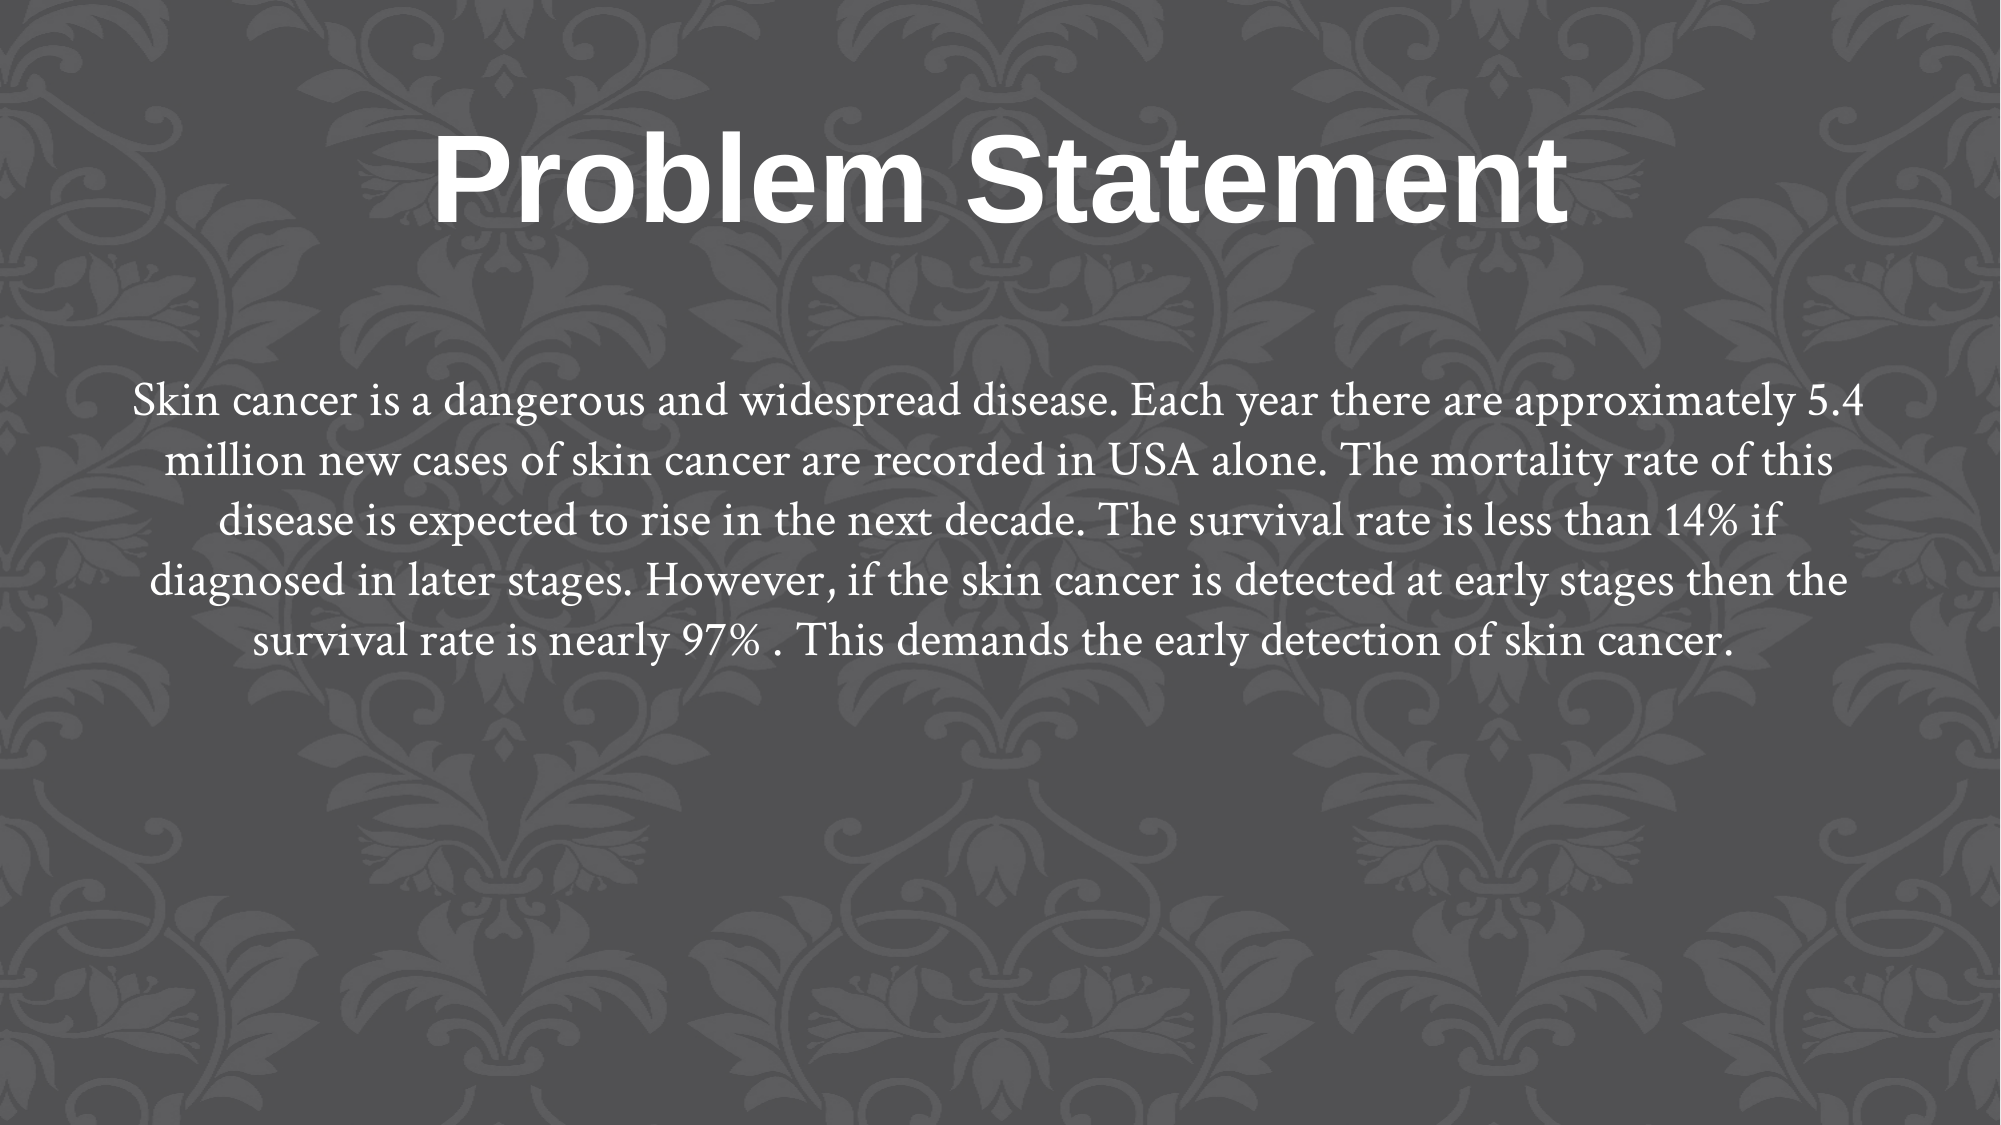

Problem Statement
Skin cancer is a dangerous and widespread disease. Each year there are approximately 5.4 million new cases of skin cancer are recorded in USA alone. The mortality rate of this disease is expected to rise in the next decade. The survival rate is less than 14% if diagnosed in later stages. However, if the skin cancer is detected at early stages then the survival rate is nearly 97% . This demands the early detection of skin cancer.